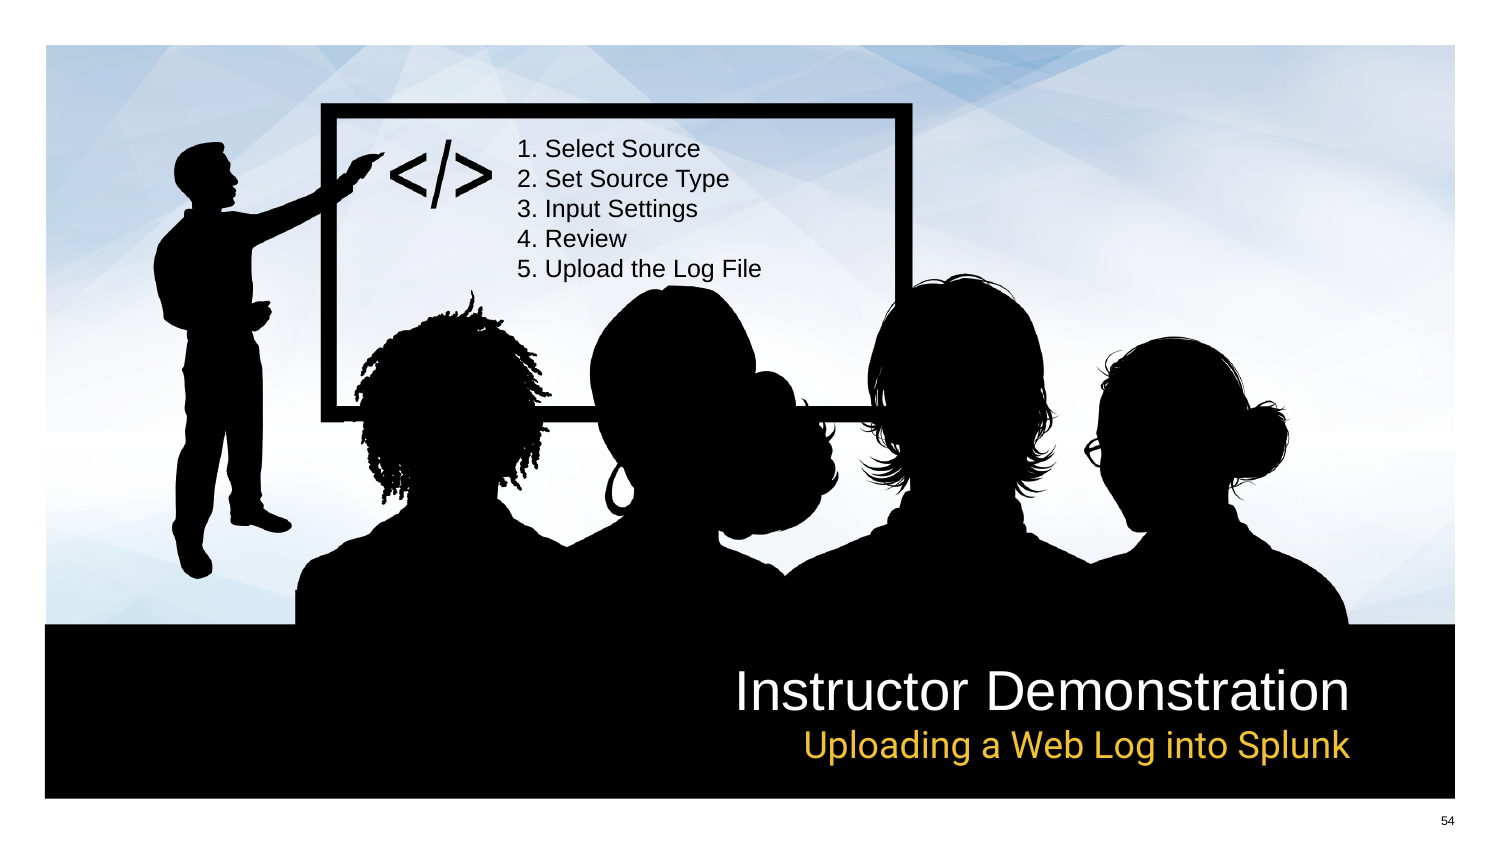

1. Select Source
2. Set Source Type
3. Input Settings
4. Review
5. Upload the Log File

# Uploading a Web Log into Splunk

54